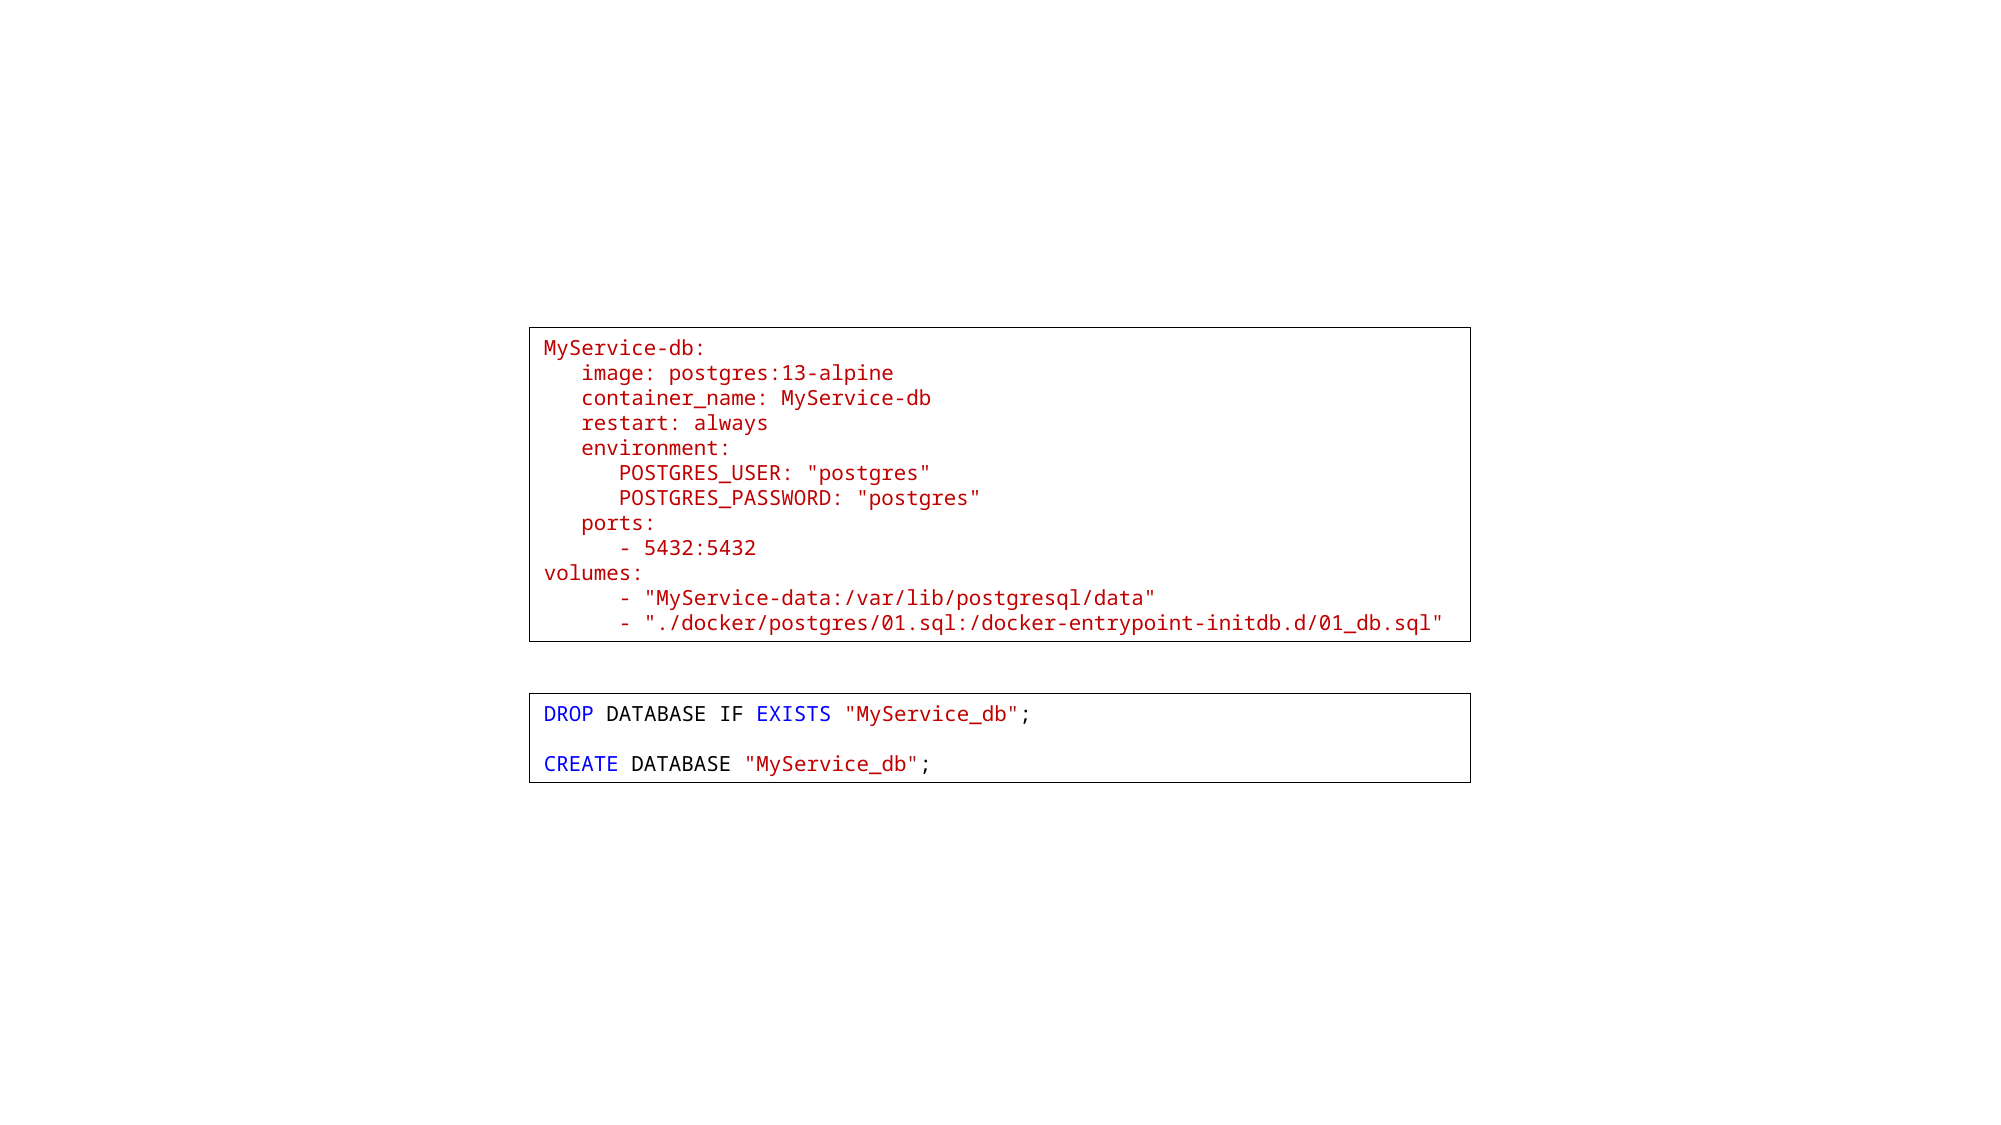

MyService-db:
   image: postgres:13-alpine
   container_name: MyService-db
   restart: always
   environment:
      POSTGRES_USER: "postgres"
      POSTGRES_PASSWORD: "postgres"
   ports:
      - 5432:5432
volumes:
      - "MyService-data:/var/lib/postgresql/data"
      - "./docker/postgres/01.sql:/docker-entrypoint-initdb.d/01_db.sql"
DROP DATABASE IF EXISTS "MyService_db";
CREATE DATABASE "MyService_db";